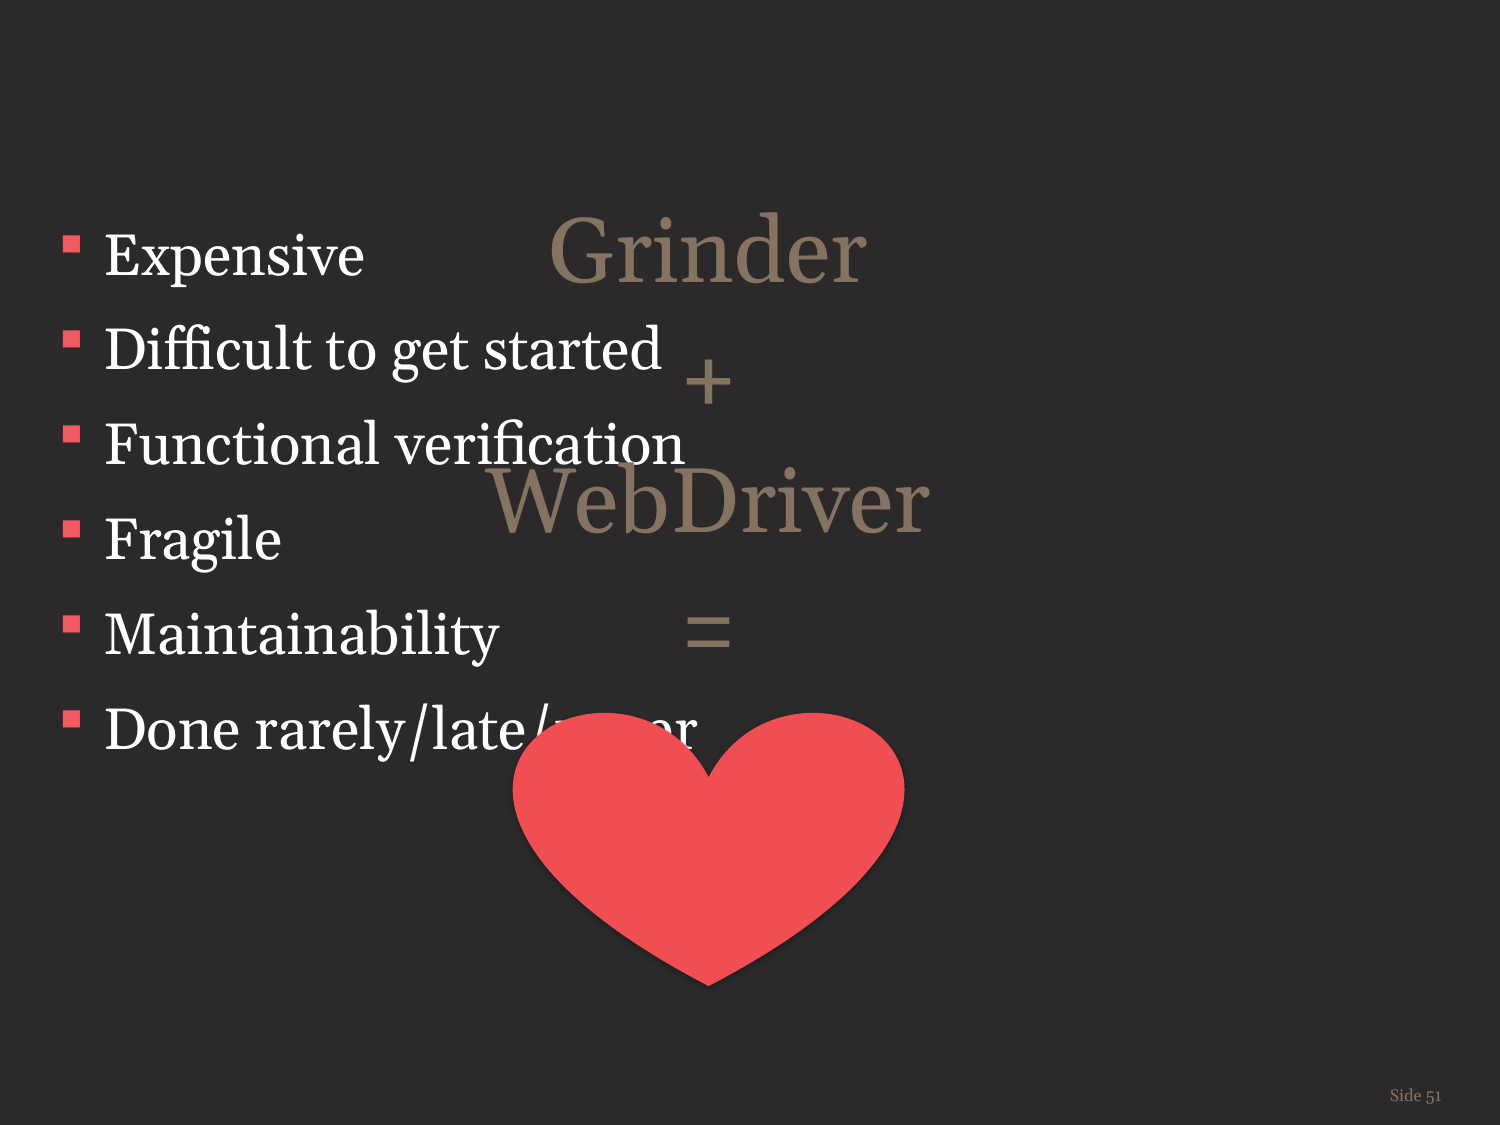

#
Grinder
+
WebDriver
=
Expensive
Difficult to get started
Functional verification
Fragile
Maintainability
Done rarely/late/never

Side 51